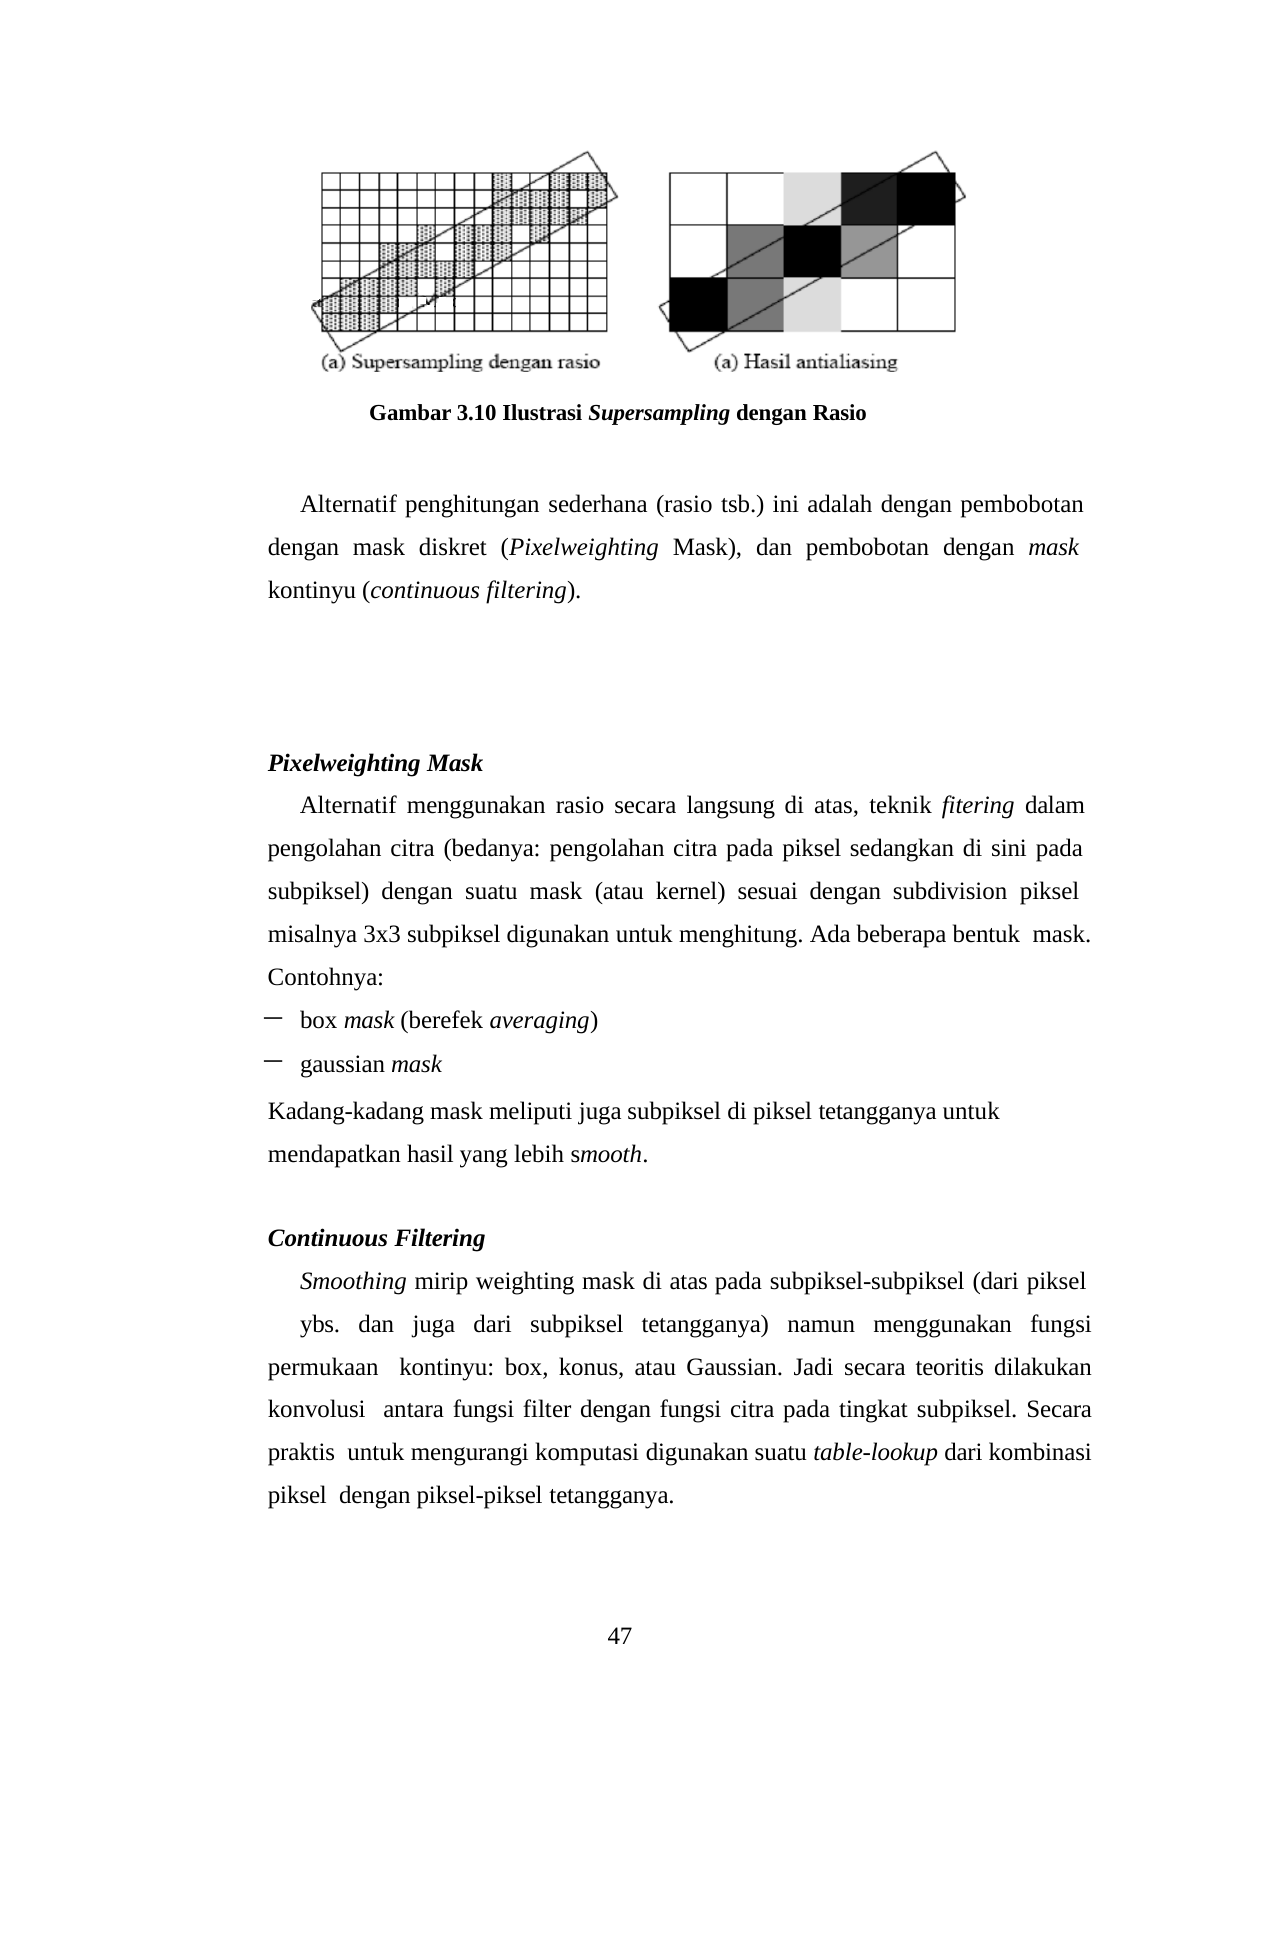

Gambar 3.10 Ilustrasi Supersampling dengan Rasio

Alternatif penghitungan sederhana (rasio tsb.) ini adalah dengan pembobotan  dengan mask diskret (Pixelweighting Mask), dan pembobotan dengan mask  kontinyu (continuous filtering).
Pixelweighting Mask
Alternatif menggunakan rasio secara langsung di atas, teknik fitering dalam
pengolahan citra (bedanya: pengolahan citra pada piksel sedangkan di sini pada  subpiksel) dengan suatu mask (atau kernel) sesuai dengan subdivision piksel  misalnya 3x3 subpiksel digunakan untuk menghitung. Ada beberapa bentuk  mask.
Contohnya:
box mask (berefek averaging)
gaussian mask
Kadang-kadang mask meliputi juga subpiksel di piksel tetangganya untuk  mendapatkan hasil yang lebih smooth.

Continuous Filtering
Smoothing mirip weighting mask di atas pada subpiksel-subpiksel (dari piksel
ybs. dan juga dari subpiksel tetangganya) namun menggunakan fungsi permukaan  kontinyu: box, konus, atau Gaussian. Jadi secara teoritis dilakukan konvolusi  antara fungsi filter dengan fungsi citra pada tingkat subpiksel. Secara praktis  untuk mengurangi komputasi digunakan suatu table-lookup dari kombinasi piksel  dengan piksel-piksel tetangganya.
47